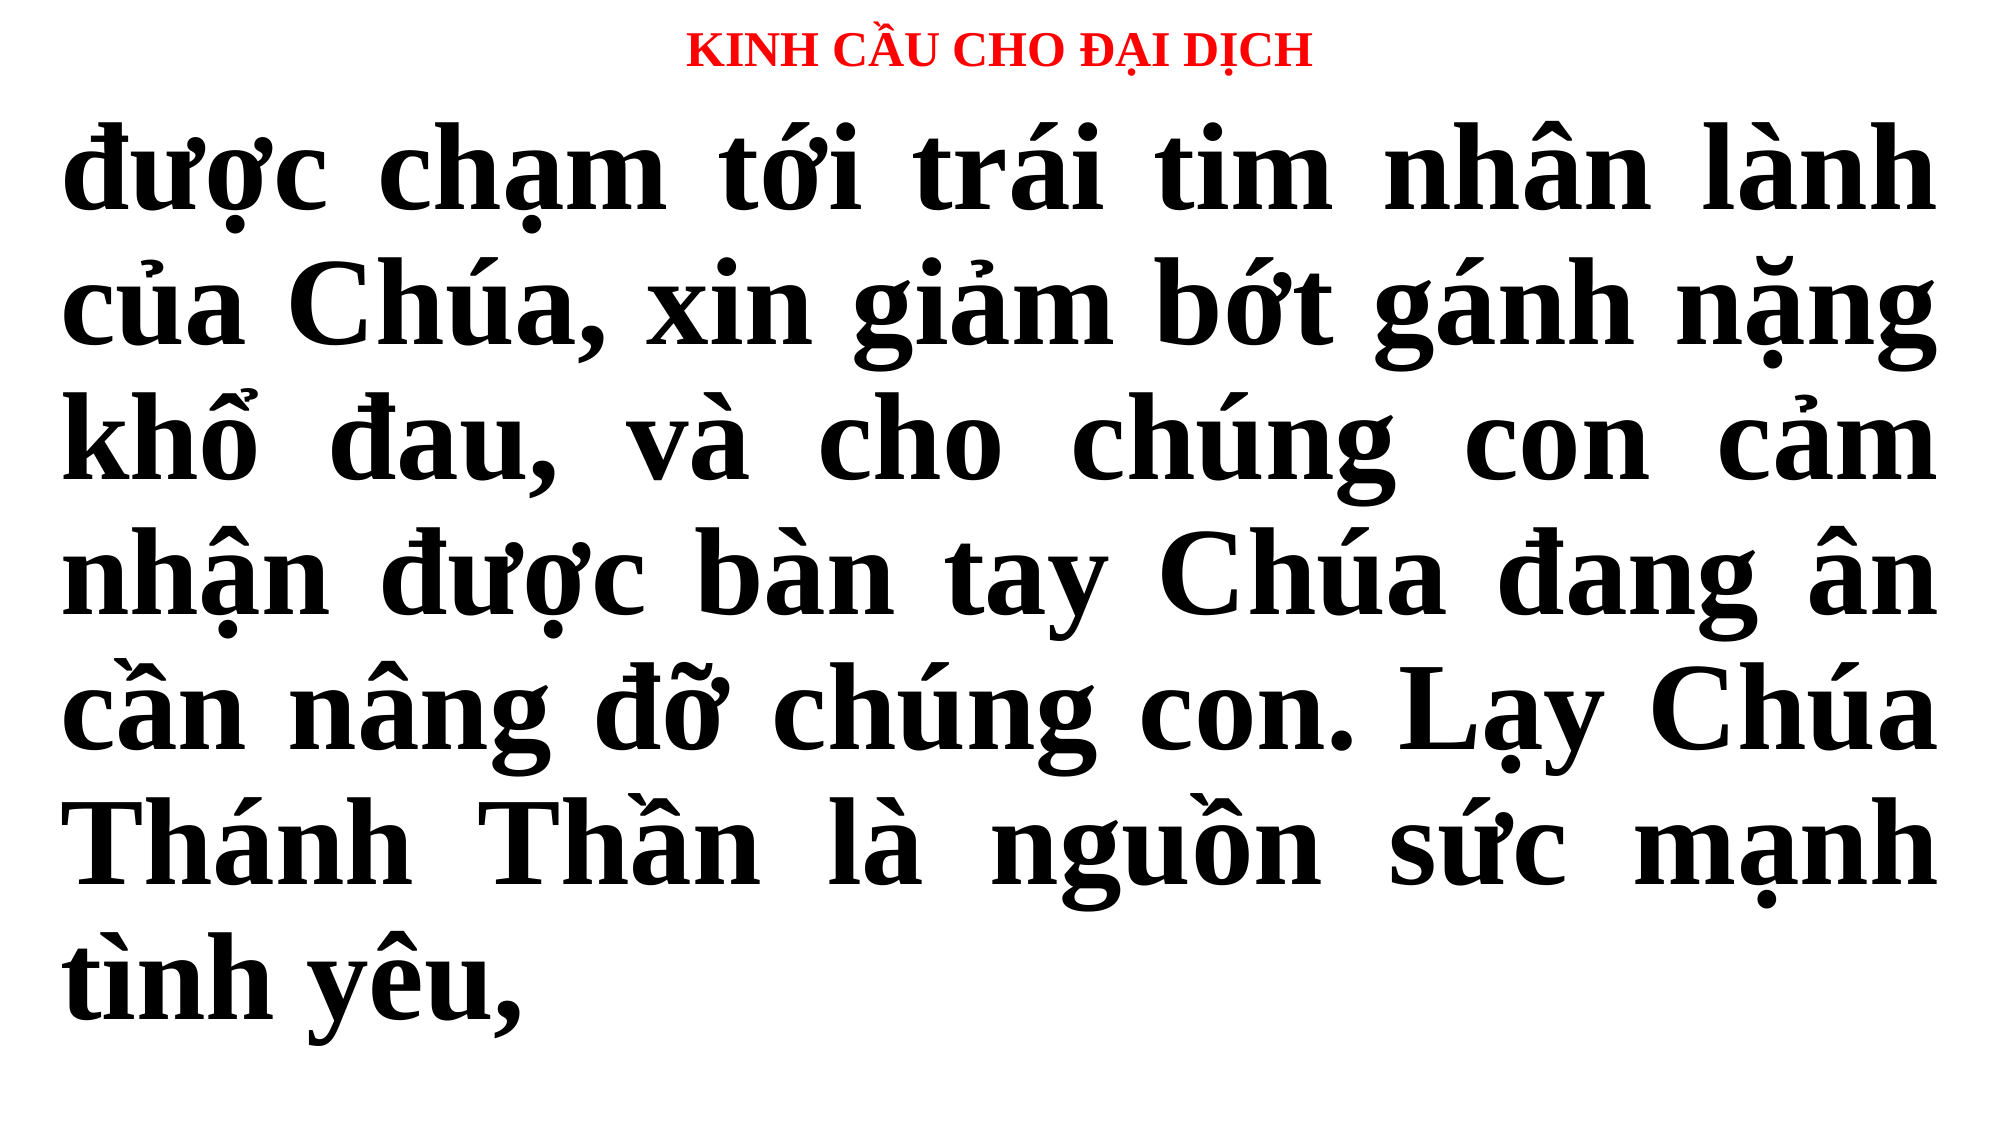

# KINH CẦU CHO ĐẠI DỊCH
được chạm tới trái tim nhân lành của Chúa, xin giảm bớt gánh nặng khổ đau, và cho chúng con cảm nhận được bàn tay Chúa đang ân cần nâng đỡ chúng con. Lạy Chúa Thánh Thần là nguồn sức mạnh tình yêu,